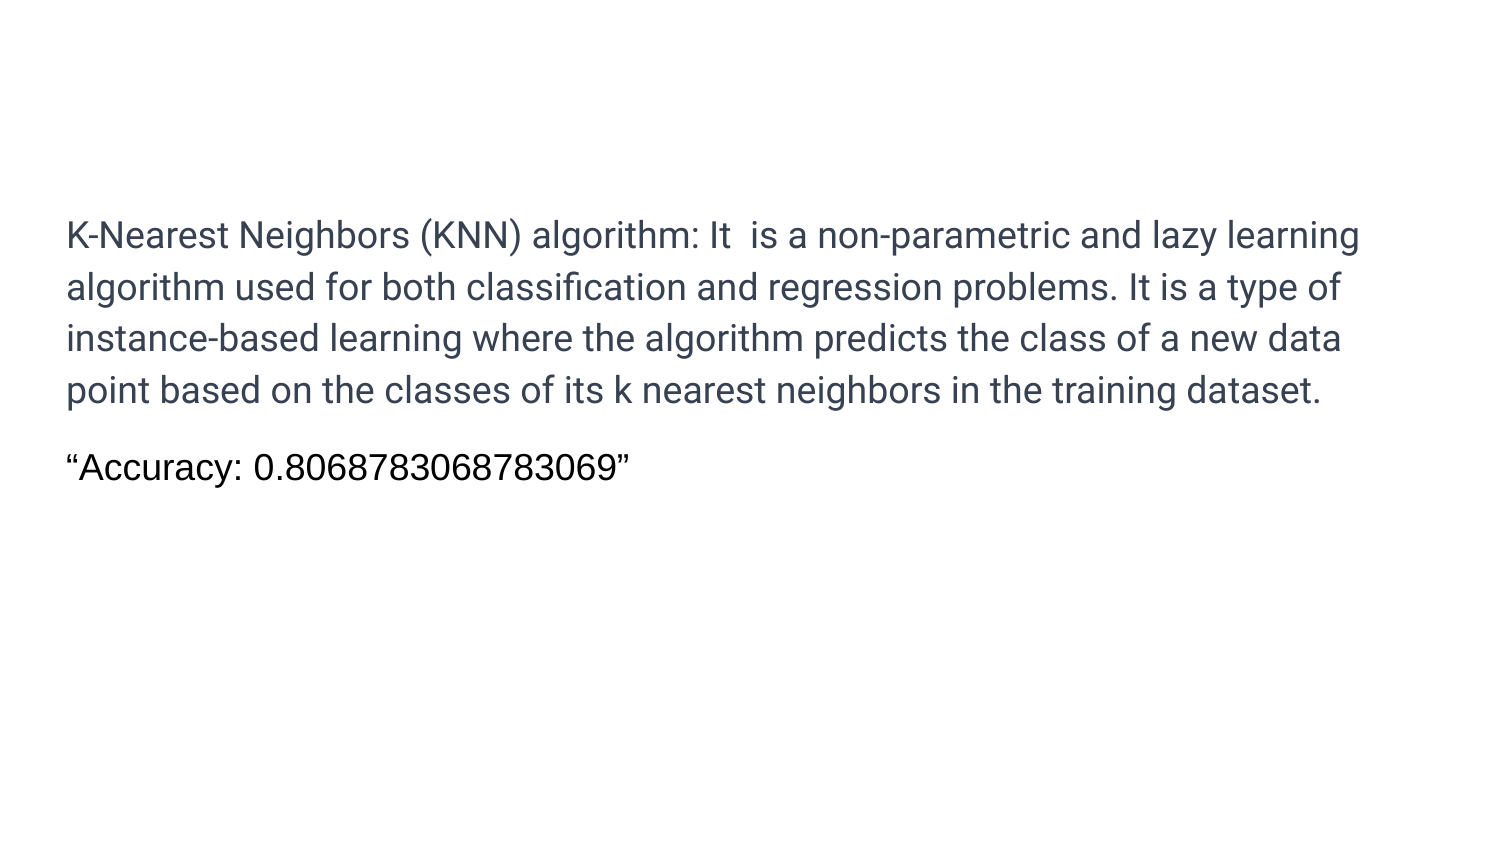

#
K-Nearest Neighbors (KNN) algorithm: It  is a non-parametric and lazy learning algorithm used for both classification and regression problems. It is a type of instance-based learning where the algorithm predicts the class of a new data point based on the classes of its k nearest neighbors in the training dataset.
“Accuracy: 0.8068783068783069”